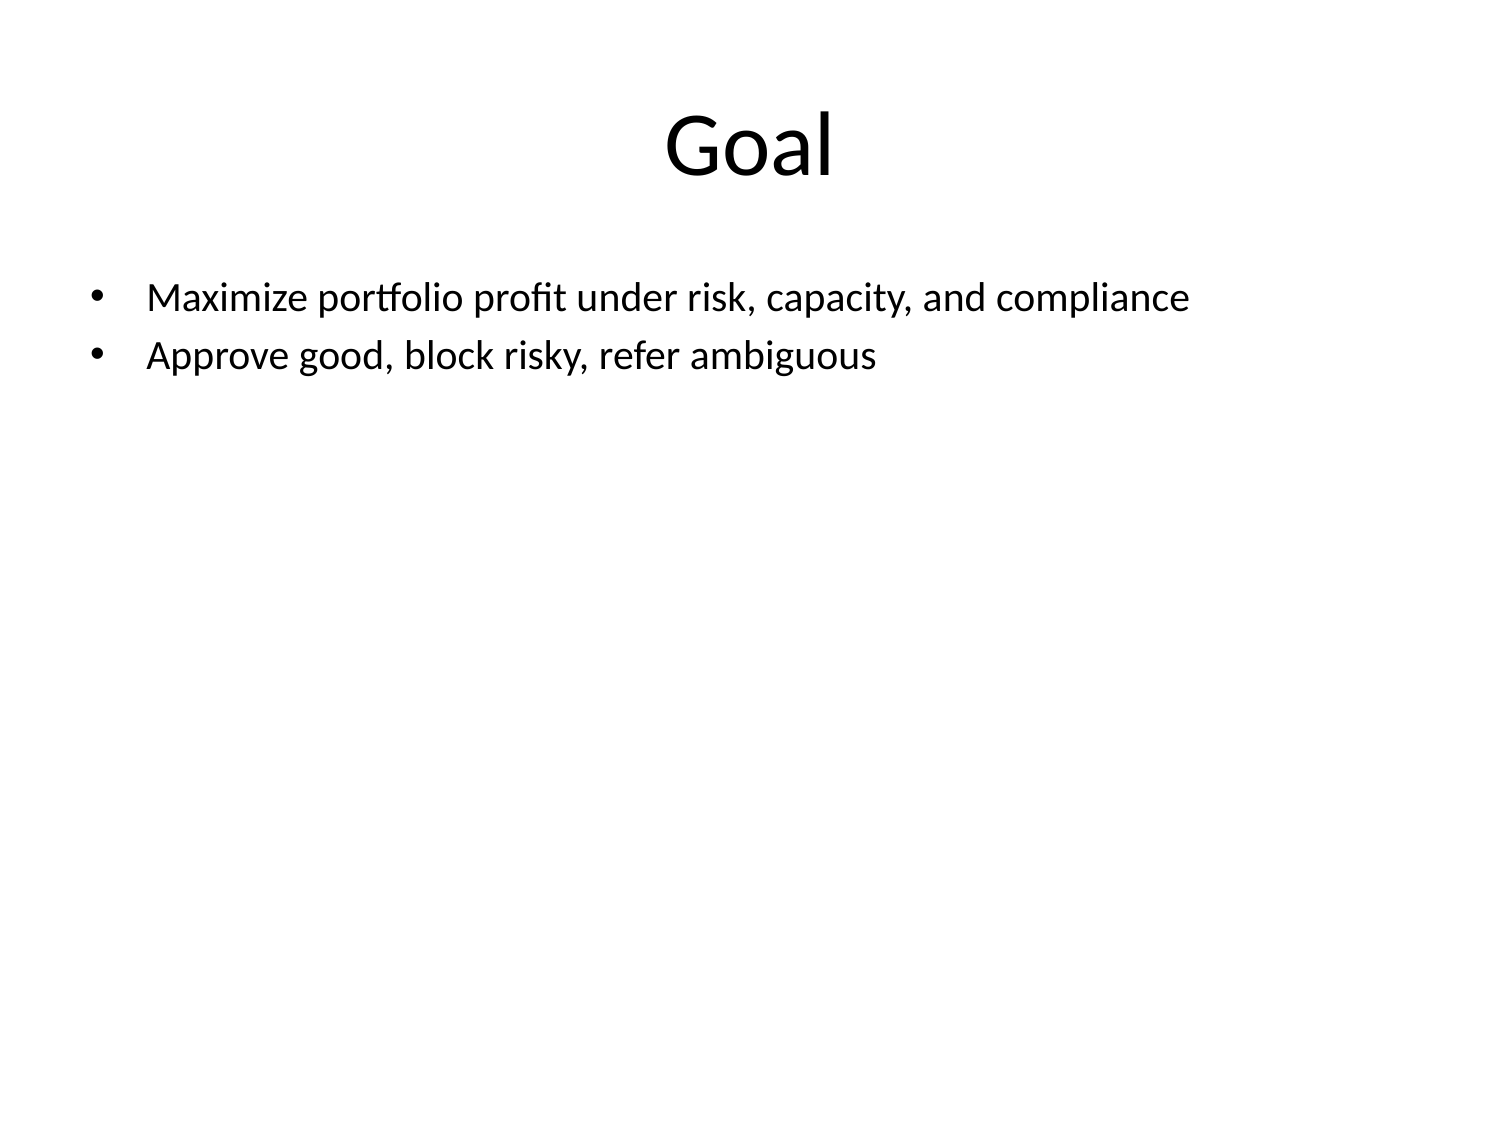

# Goal
Maximize portfolio profit under risk, capacity, and compliance
Approve good, block risky, refer ambiguous